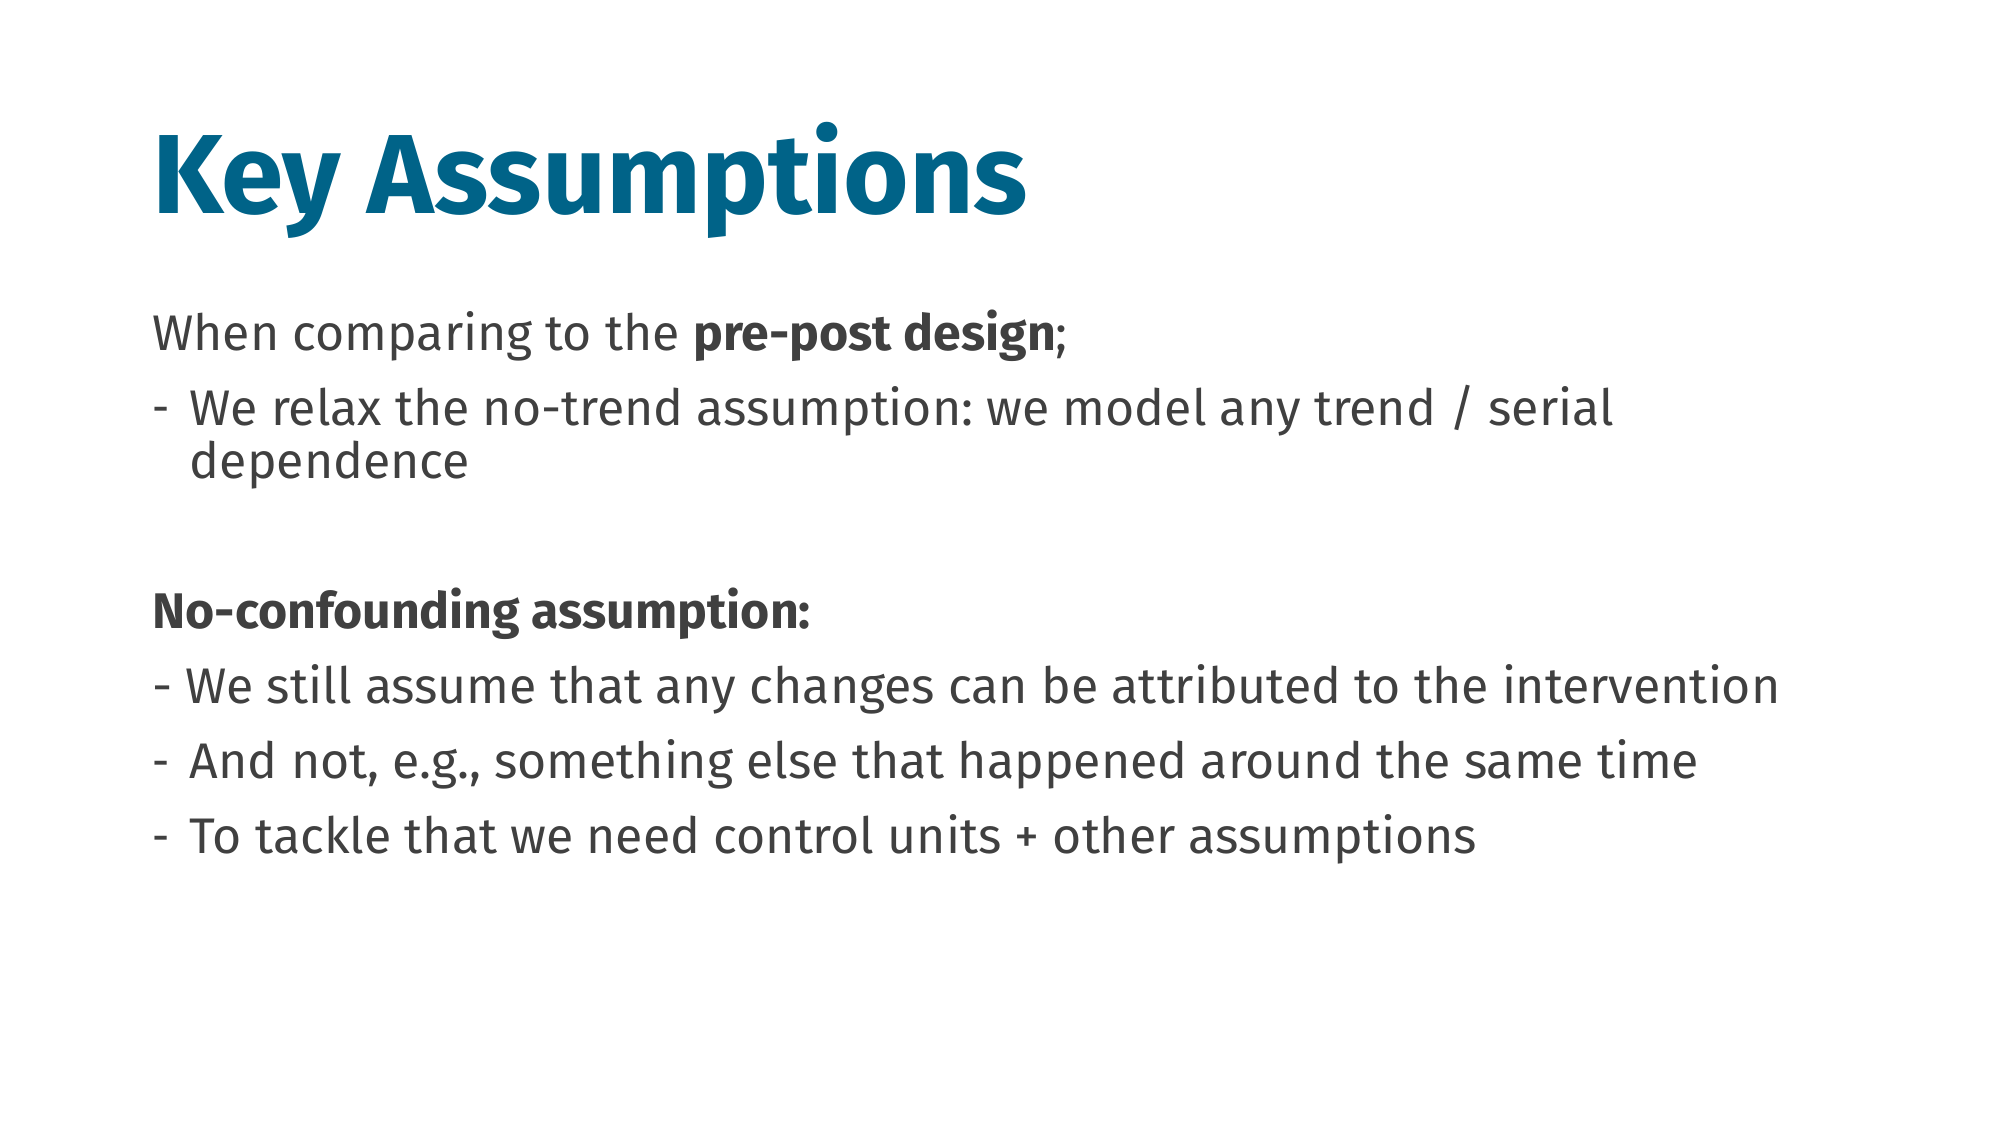

# Key Assumptions
When comparing to the pre-post design;
We relax the no-trend assumption: we model any trend / serial dependence

No-confounding assumption:
- We still assume that any changes can be attributed to the intervention
And not, e.g., something else that happened around the same time
To tackle that we need control units + other assumptions